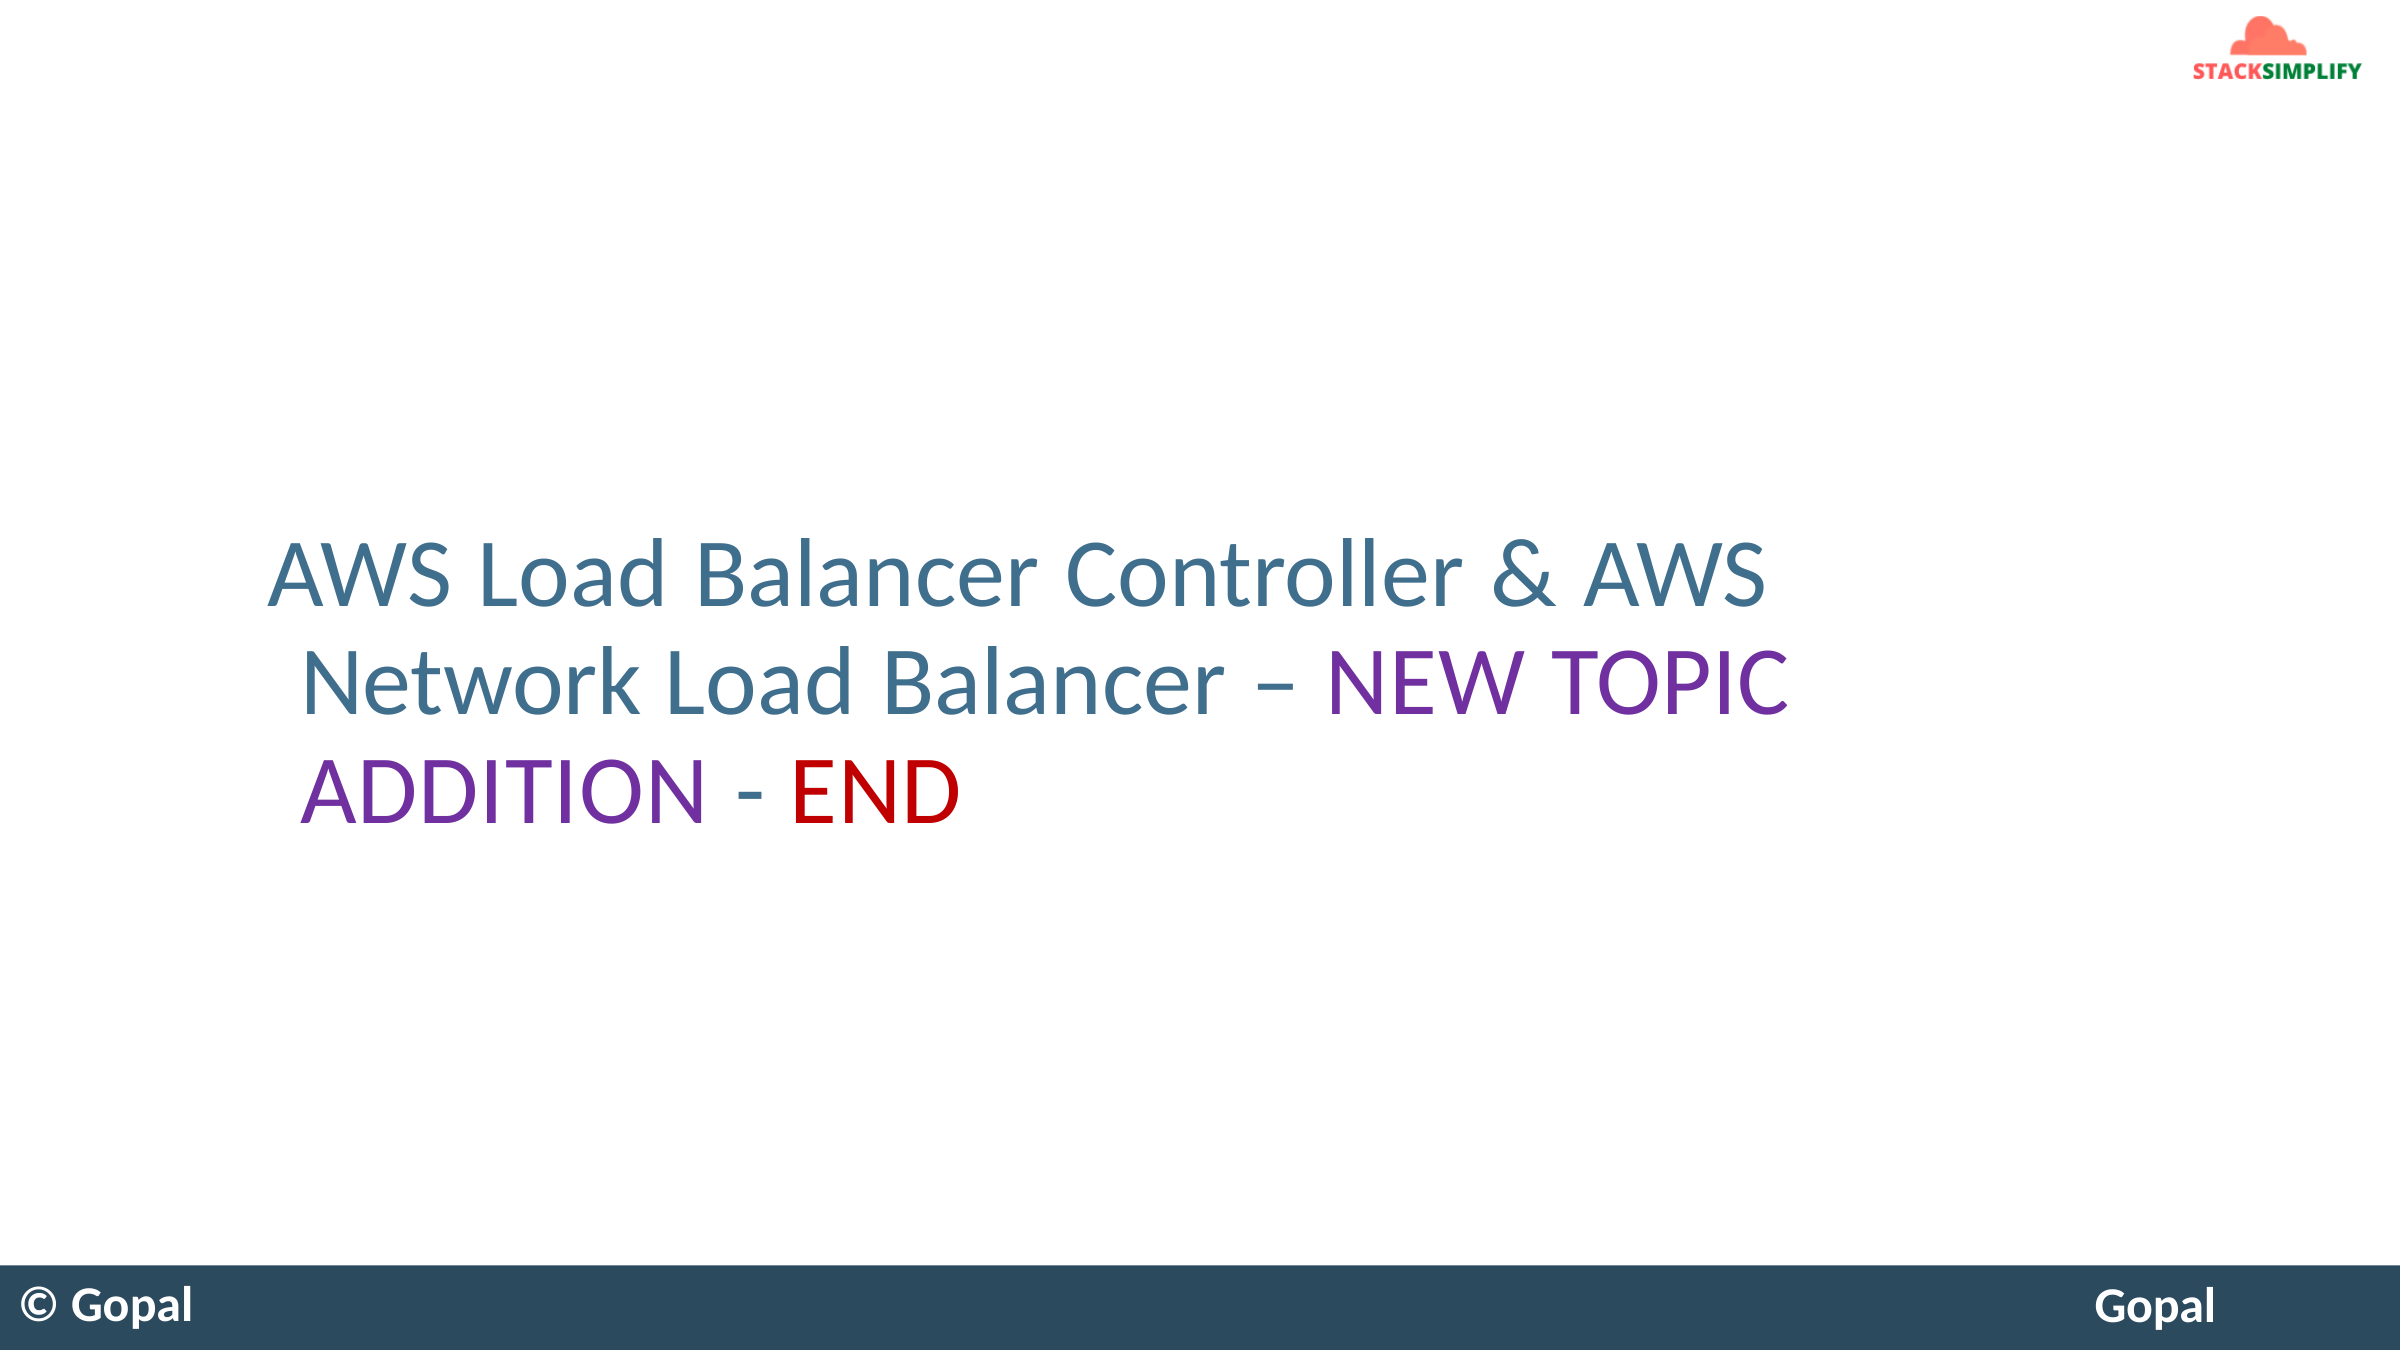

# AWS Load Balancer Controller & AWS Network Load Balancer – NEW TOPIC ADDITION - END
© Gopal
Gopal